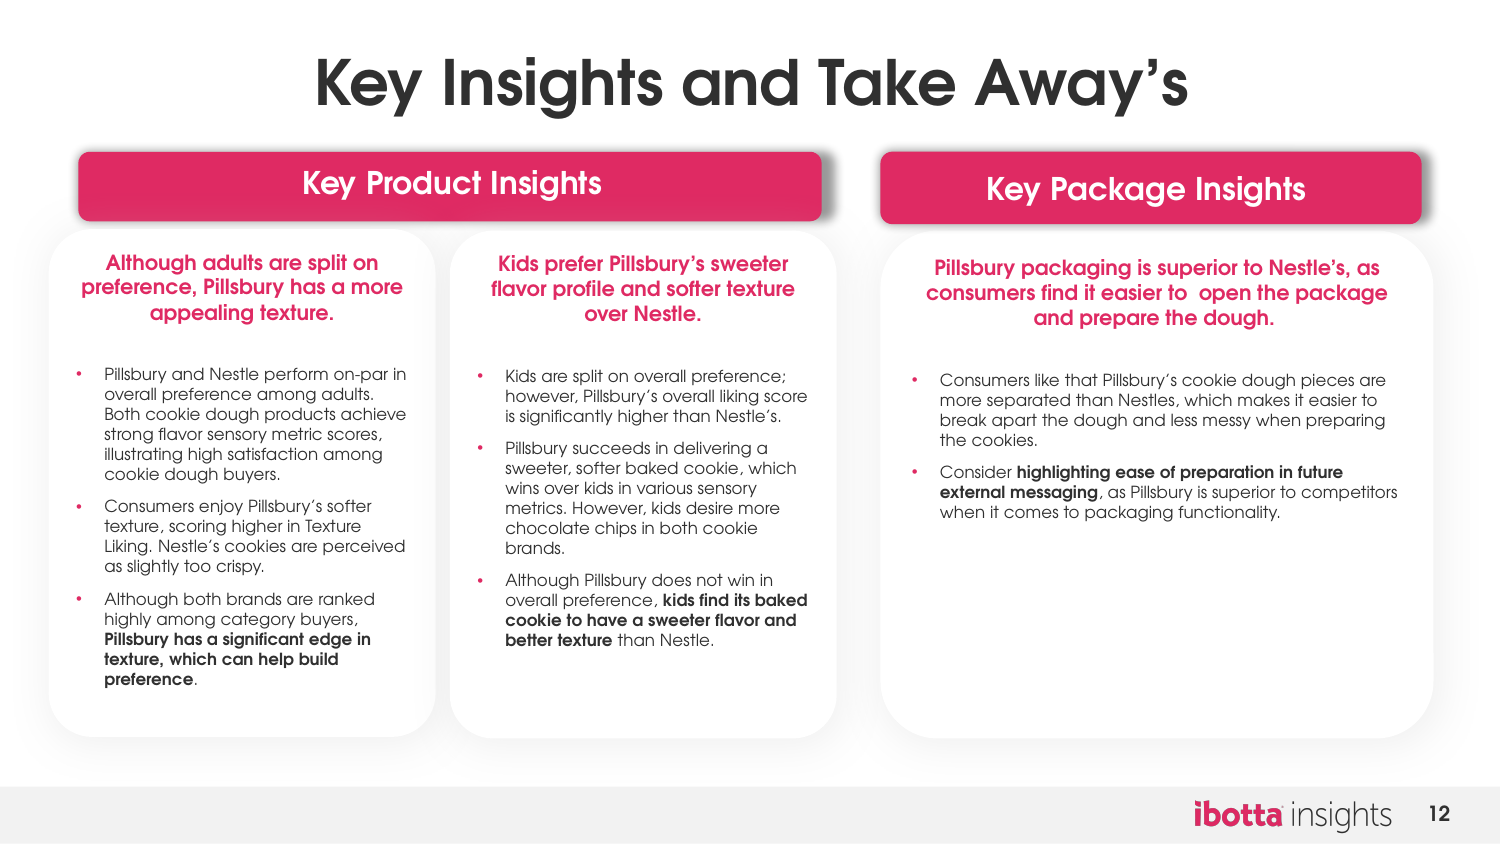

# Key Insights and Take Away’s

Key Product Insights
Key Package Insights
Although adults are split on preference, Pillsbury has a more appealing texture.

Pillsbury and Nestle perform on-par in overall preference among adults. Both cookie dough products achieve strong flavor sensory metric scores, illustrating high satisfaction among cookie dough buyers.
Consumers enjoy Pillsbury’s softer texture, scoring higher in Texture Liking. Nestle’s cookies are perceived as slightly too crispy.
Although both brands are ranked highly among category buyers, Pillsbury has a significant edge in texture, which can help build preference.
Kids prefer Pillsbury’s sweeter flavor profile and softer texture over Nestle.

Kids are split on overall preference; however, Pillsbury’s overall liking score is significantly higher than Nestle’s.
Pillsbury succeeds in delivering a sweeter, softer baked cookie, which wins over kids in various sensory metrics. However, kids desire more chocolate chips in both cookie brands.
Although Pillsbury does not win in overall preference, kids find its baked cookie to have a sweeter flavor and better texture than Nestle.
Pillsbury packaging is superior to Nestle’s, as consumers find it easier to  open the package and prepare the dough.

Consumers like that Pillsbury’s cookie dough pieces are more separated than Nestles, which makes it easier to break apart the dough and less messy when preparing the cookies.
Consider highlighting ease of preparation in future external messaging, as Pillsbury is superior to competitors when it comes to packaging functionality.
12